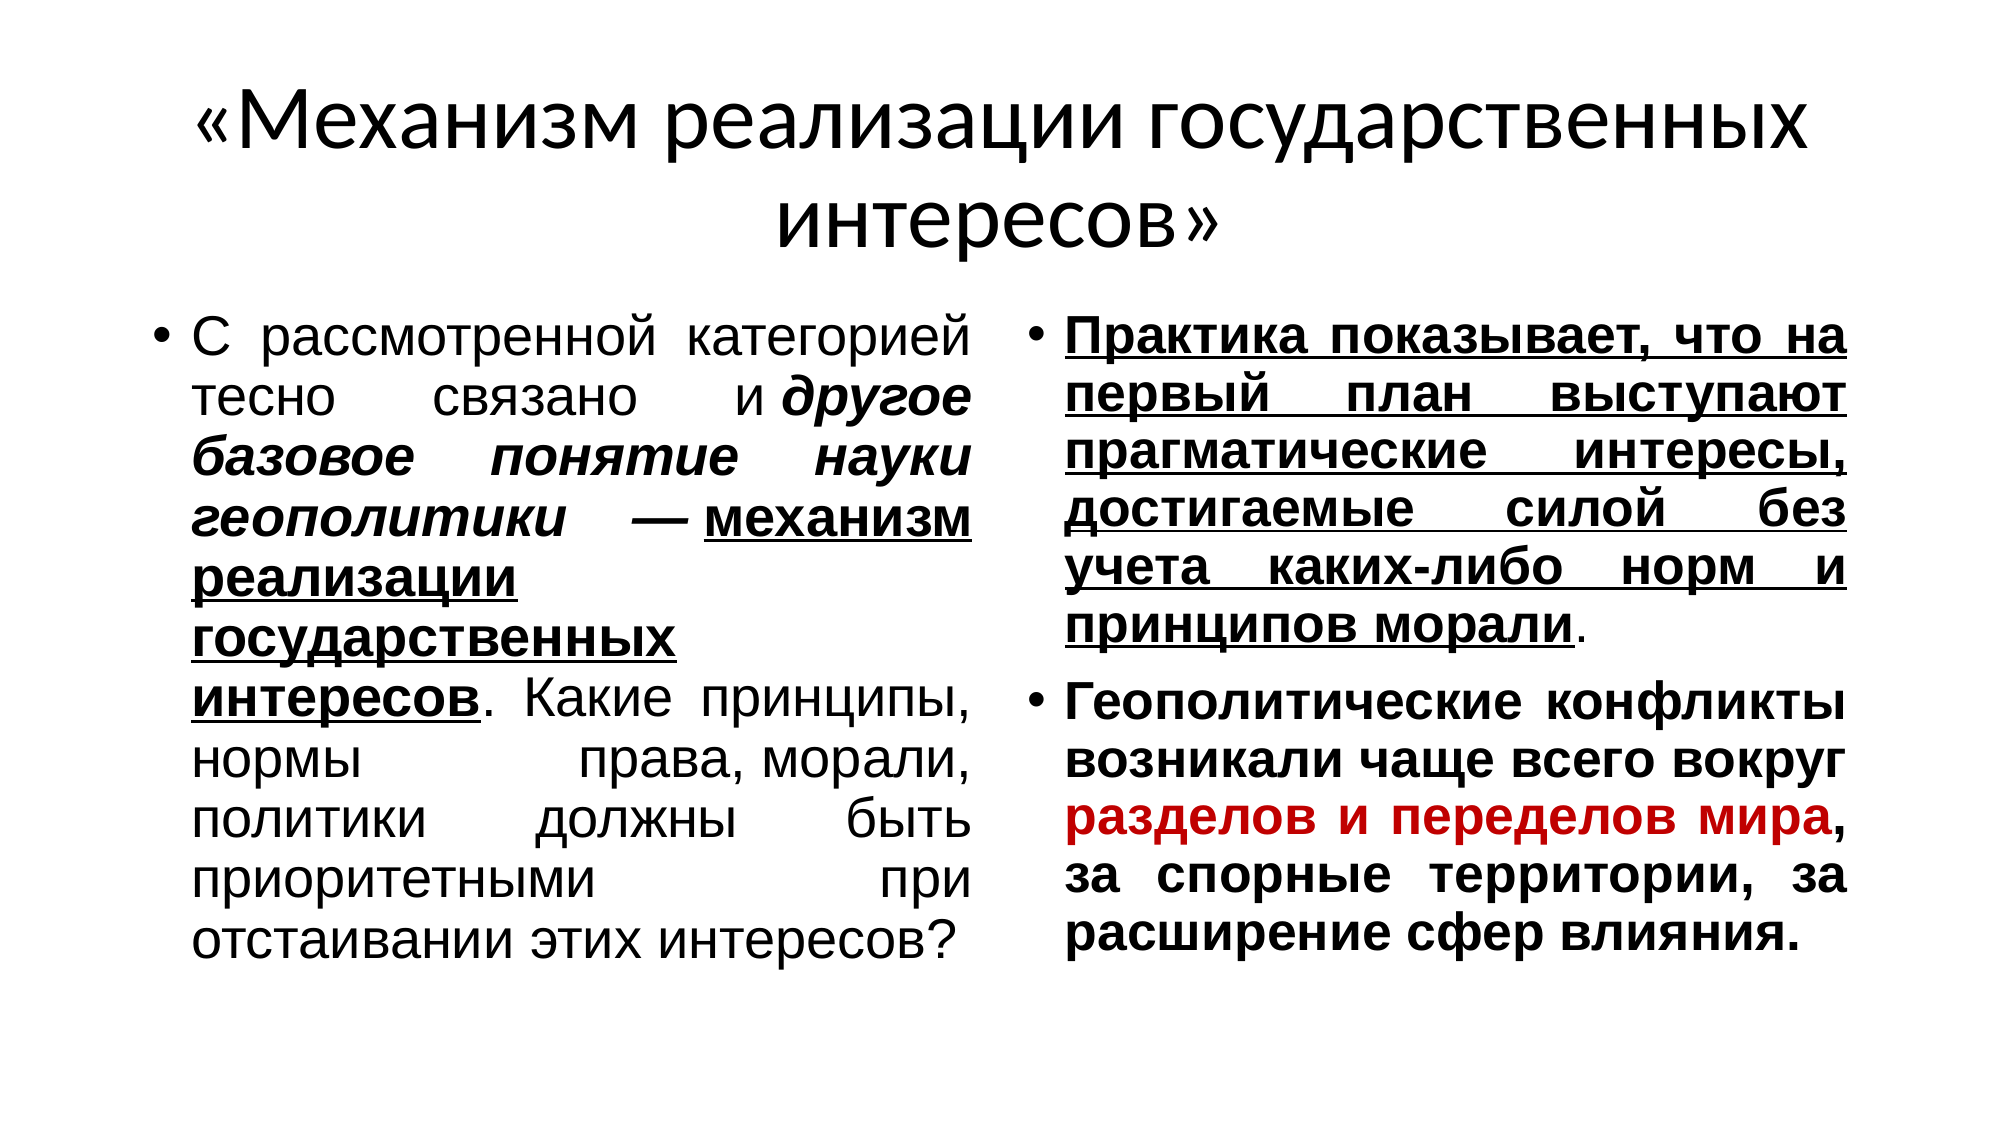

# «Механизм реализации государственных интересов»
С рассмотренной категорией тесно связано и другое базовое понятие науки геополитики — механизм реализации государственных интересов. Какие принципы, нормы права, морали, политики должны быть приоритетными при отстаивании этих интересов?
Практика показывает, что на первый план выступают прагматические интересы, достигаемые силой без учета каких-либо норм и принципов морали.
Геополитические конфликты возникали чаще всего вокруг разделов и переделов мира, за спорные территории, за расширение сфер влияния.